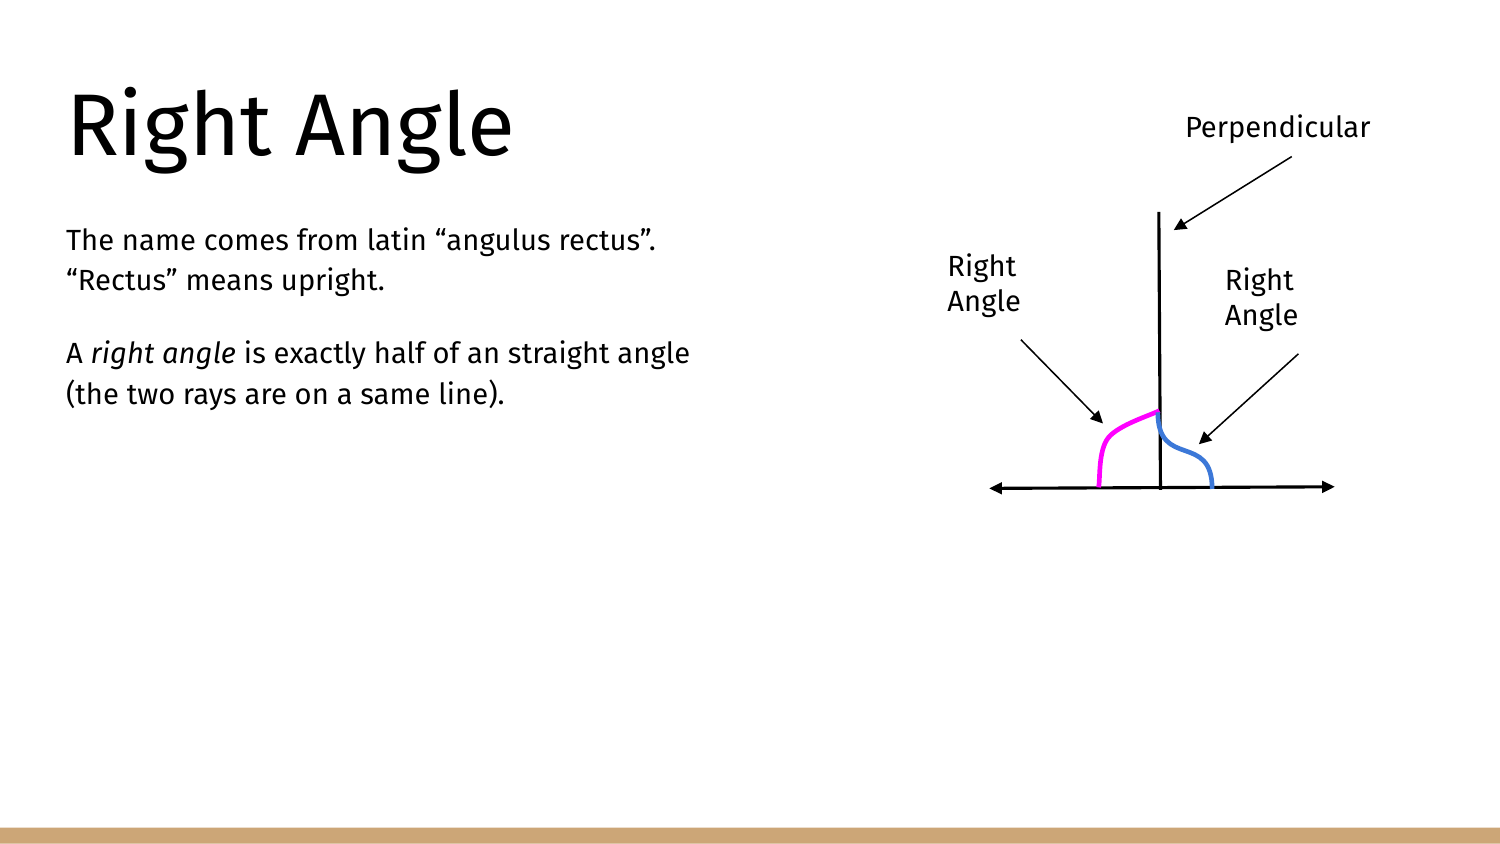

# Right Angle
Perpendicular
The name comes from latin “angulus rectus”.  “Rectus” means upright.
A right angle is exactly half of an straight angle (the two rays are on a same line).
Right Angle
Right Angle